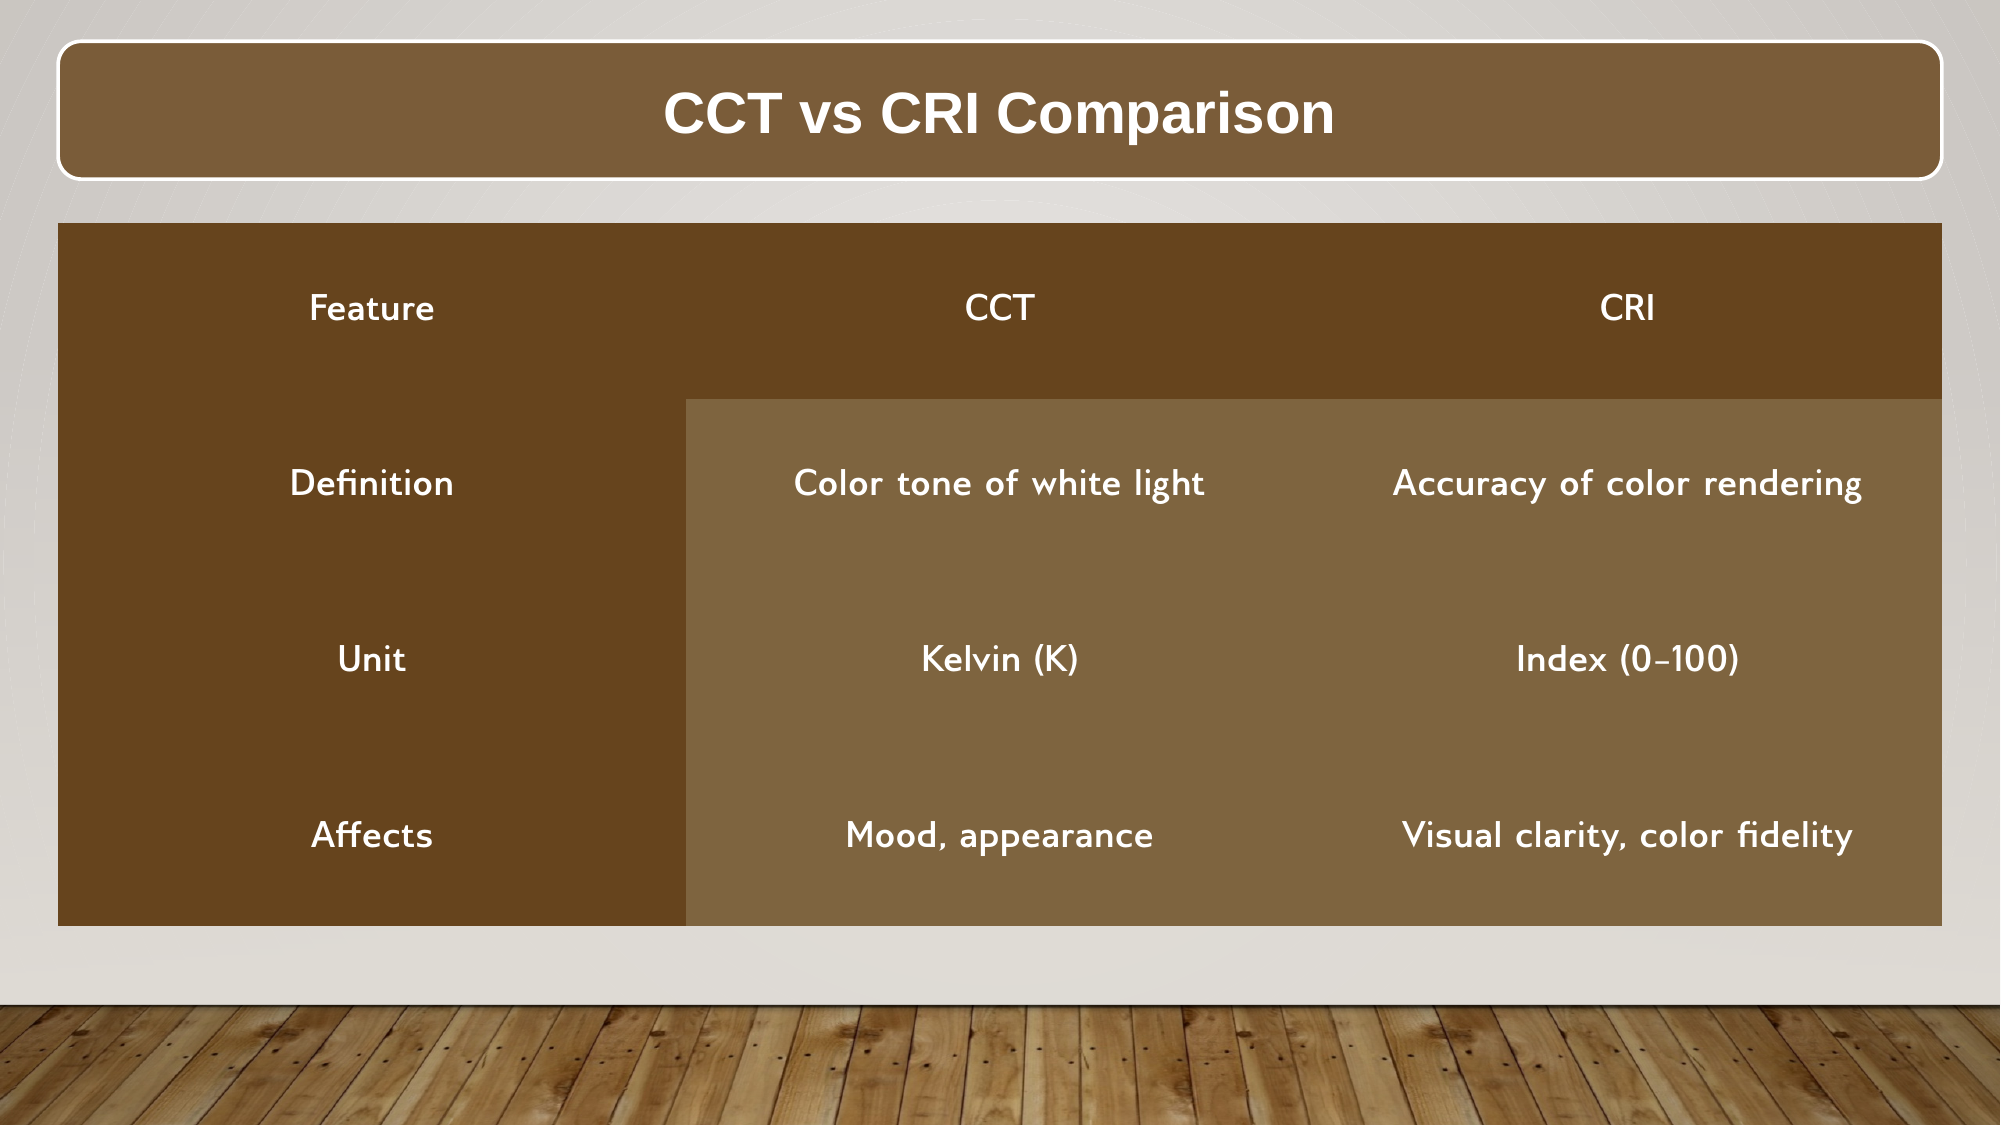

CCT vs CRI Comparison
| Feature | CCT | CRI |
| --- | --- | --- |
| Definition | Color tone of white light | Accuracy of color rendering |
| Unit | Kelvin (K) | Index (0–100) |
| Affects | Mood, appearance | Visual clarity, color fidelity |